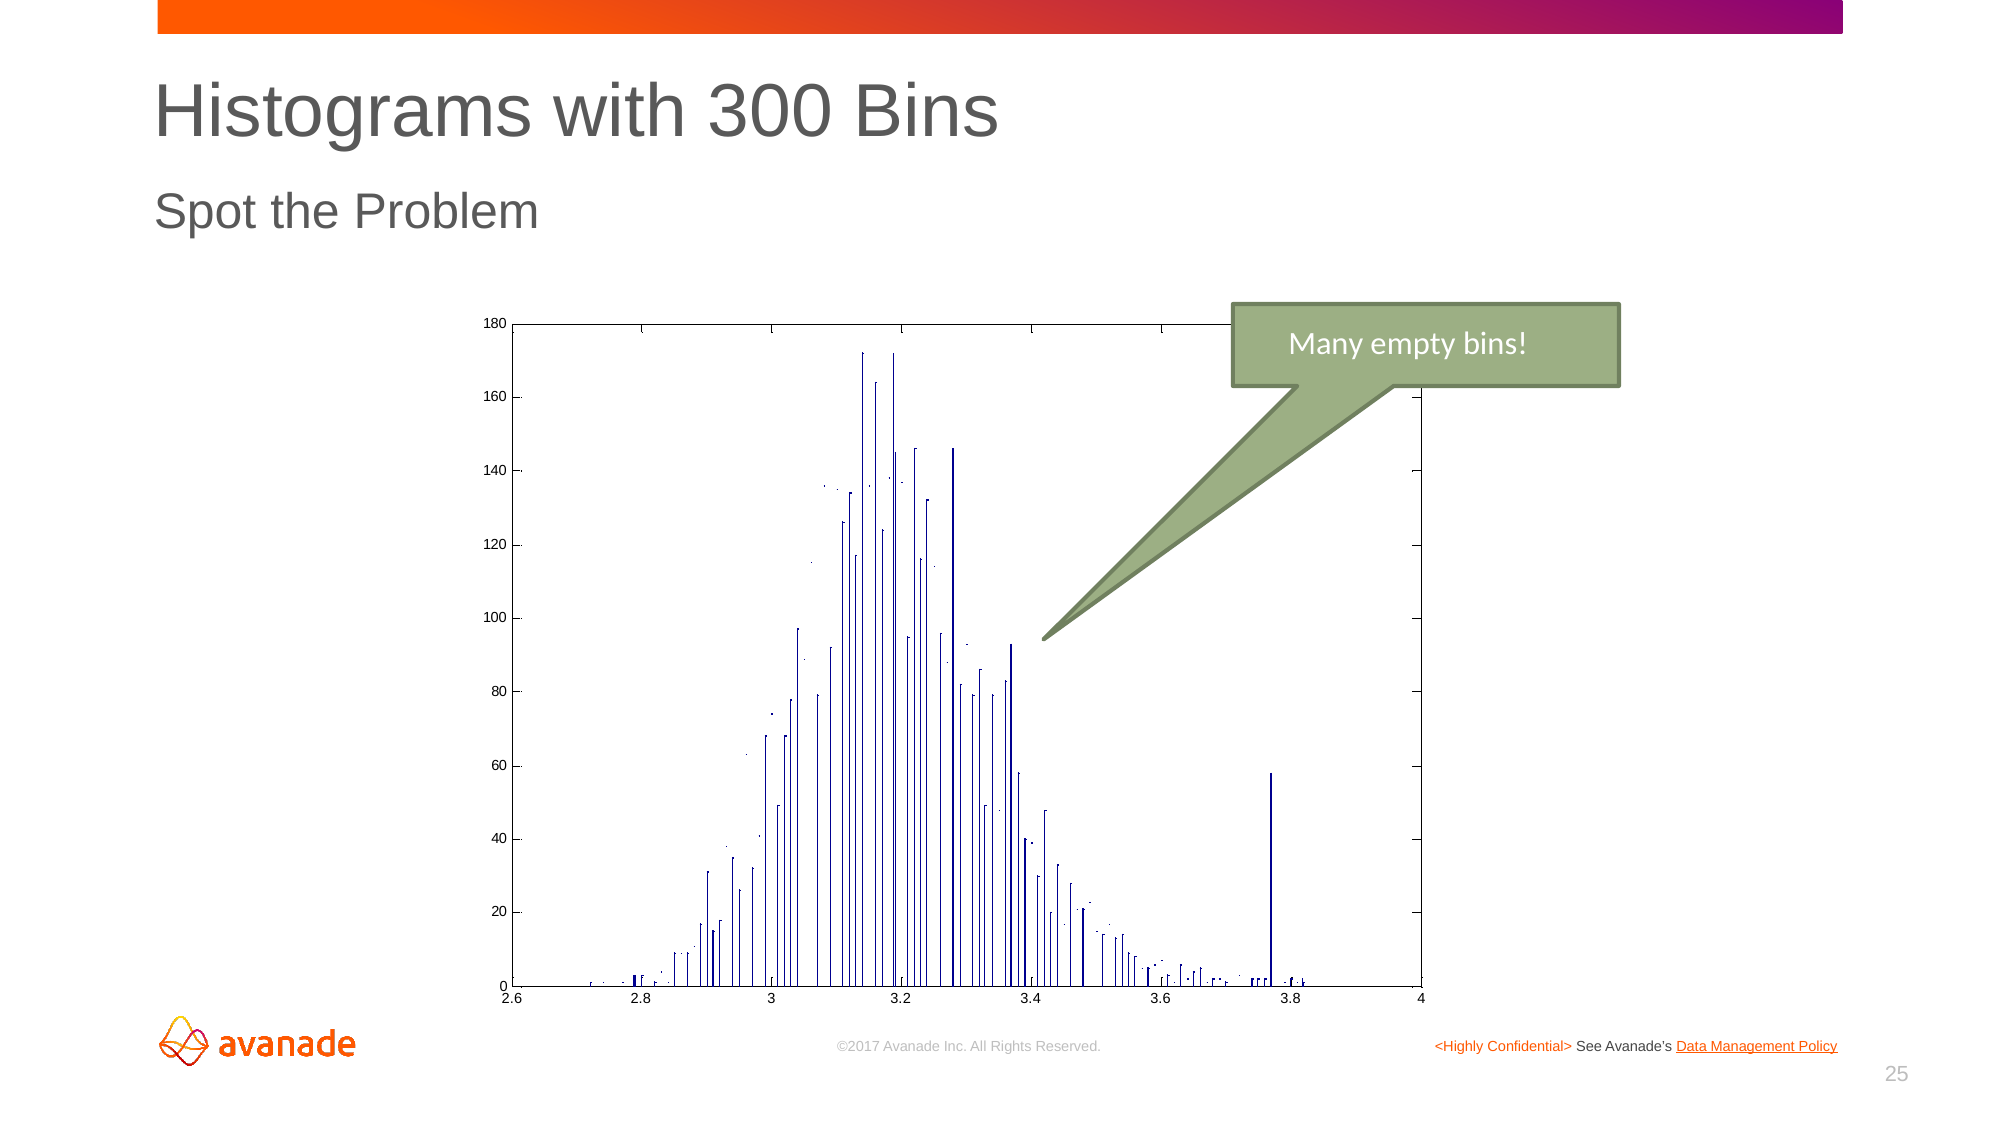

# Histograms with 300 Bins Spot the Problem

180

Many empty bins!

160

140

120

100

80

60

40

20

0

2.6
2.8
3
3.2
3.4
3.6
3.8
4
25